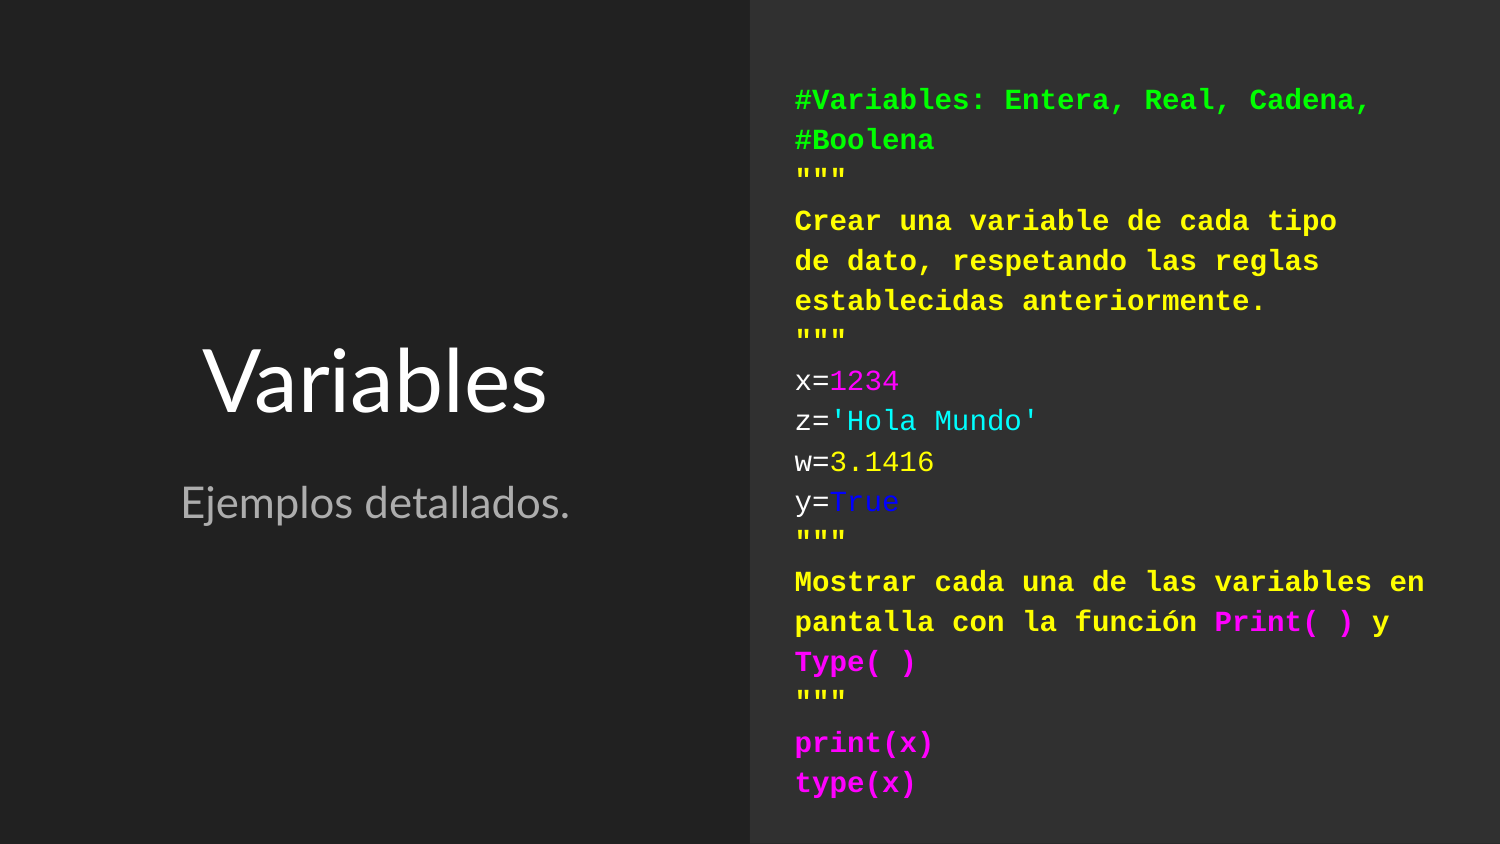

#Variables: Entera, Real, Cadena,
#Boolena
"""
Crear una variable de cada tipo
de dato, respetando las reglas establecidas anteriormente.
"""
x=1234
z='Hola Mundo'
w=3.1416
y=True
"""
Mostrar cada una de las variables en pantalla con la función Print( ) y Type( )
"""
print(x)
type(x)

# Variables
Ejemplos detallados.